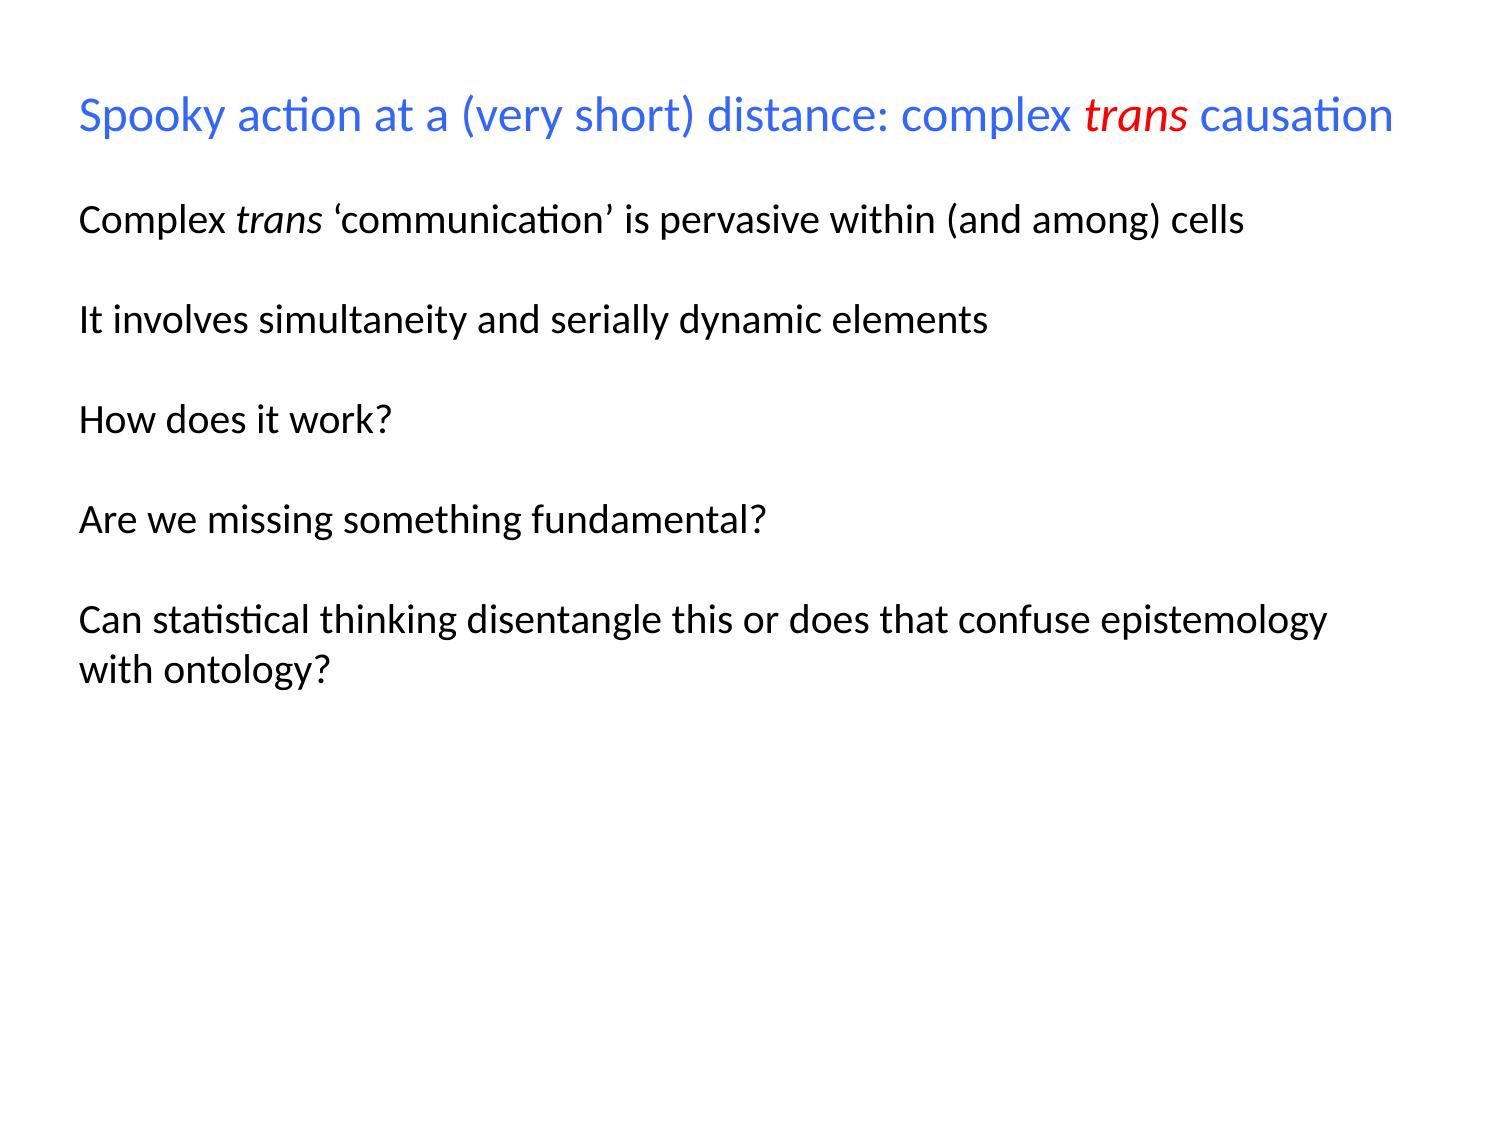

Spooky action at a (very short) distance: complex trans causation

Complex trans ‘communication’ is pervasive within (and among) cells

It involves simultaneity and serially dynamic elements

How does it work?

Are we missing something fundamental?

Can statistical thinking disentangle this or does that confuse epistemology with ontology?